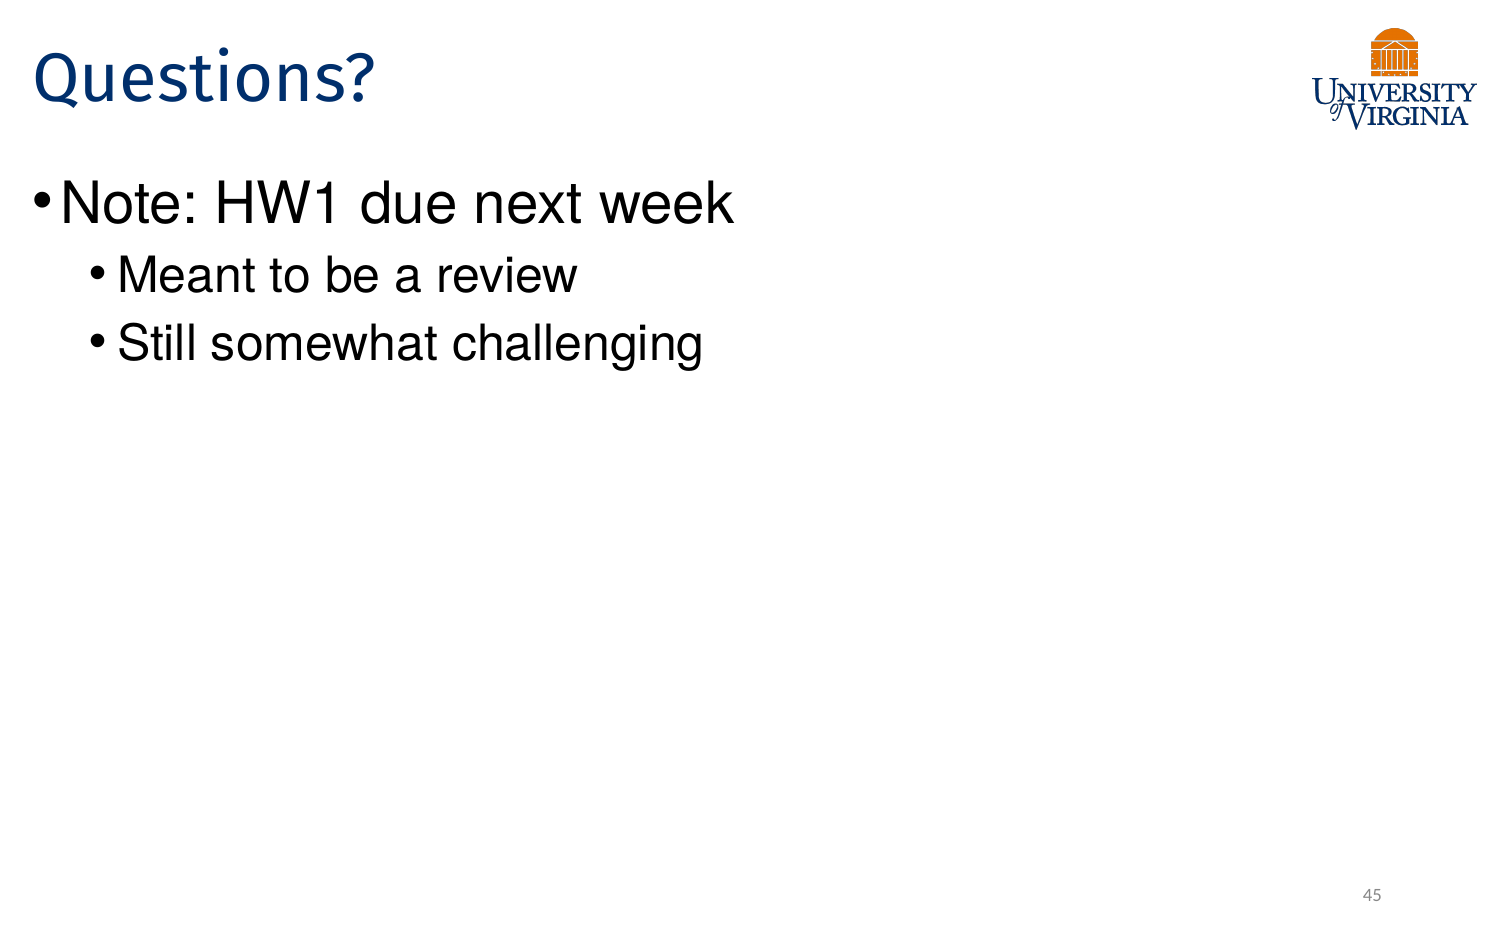

# Questions?
Note: HW1 due next week
Meant to be a review
Still somewhat challenging
45